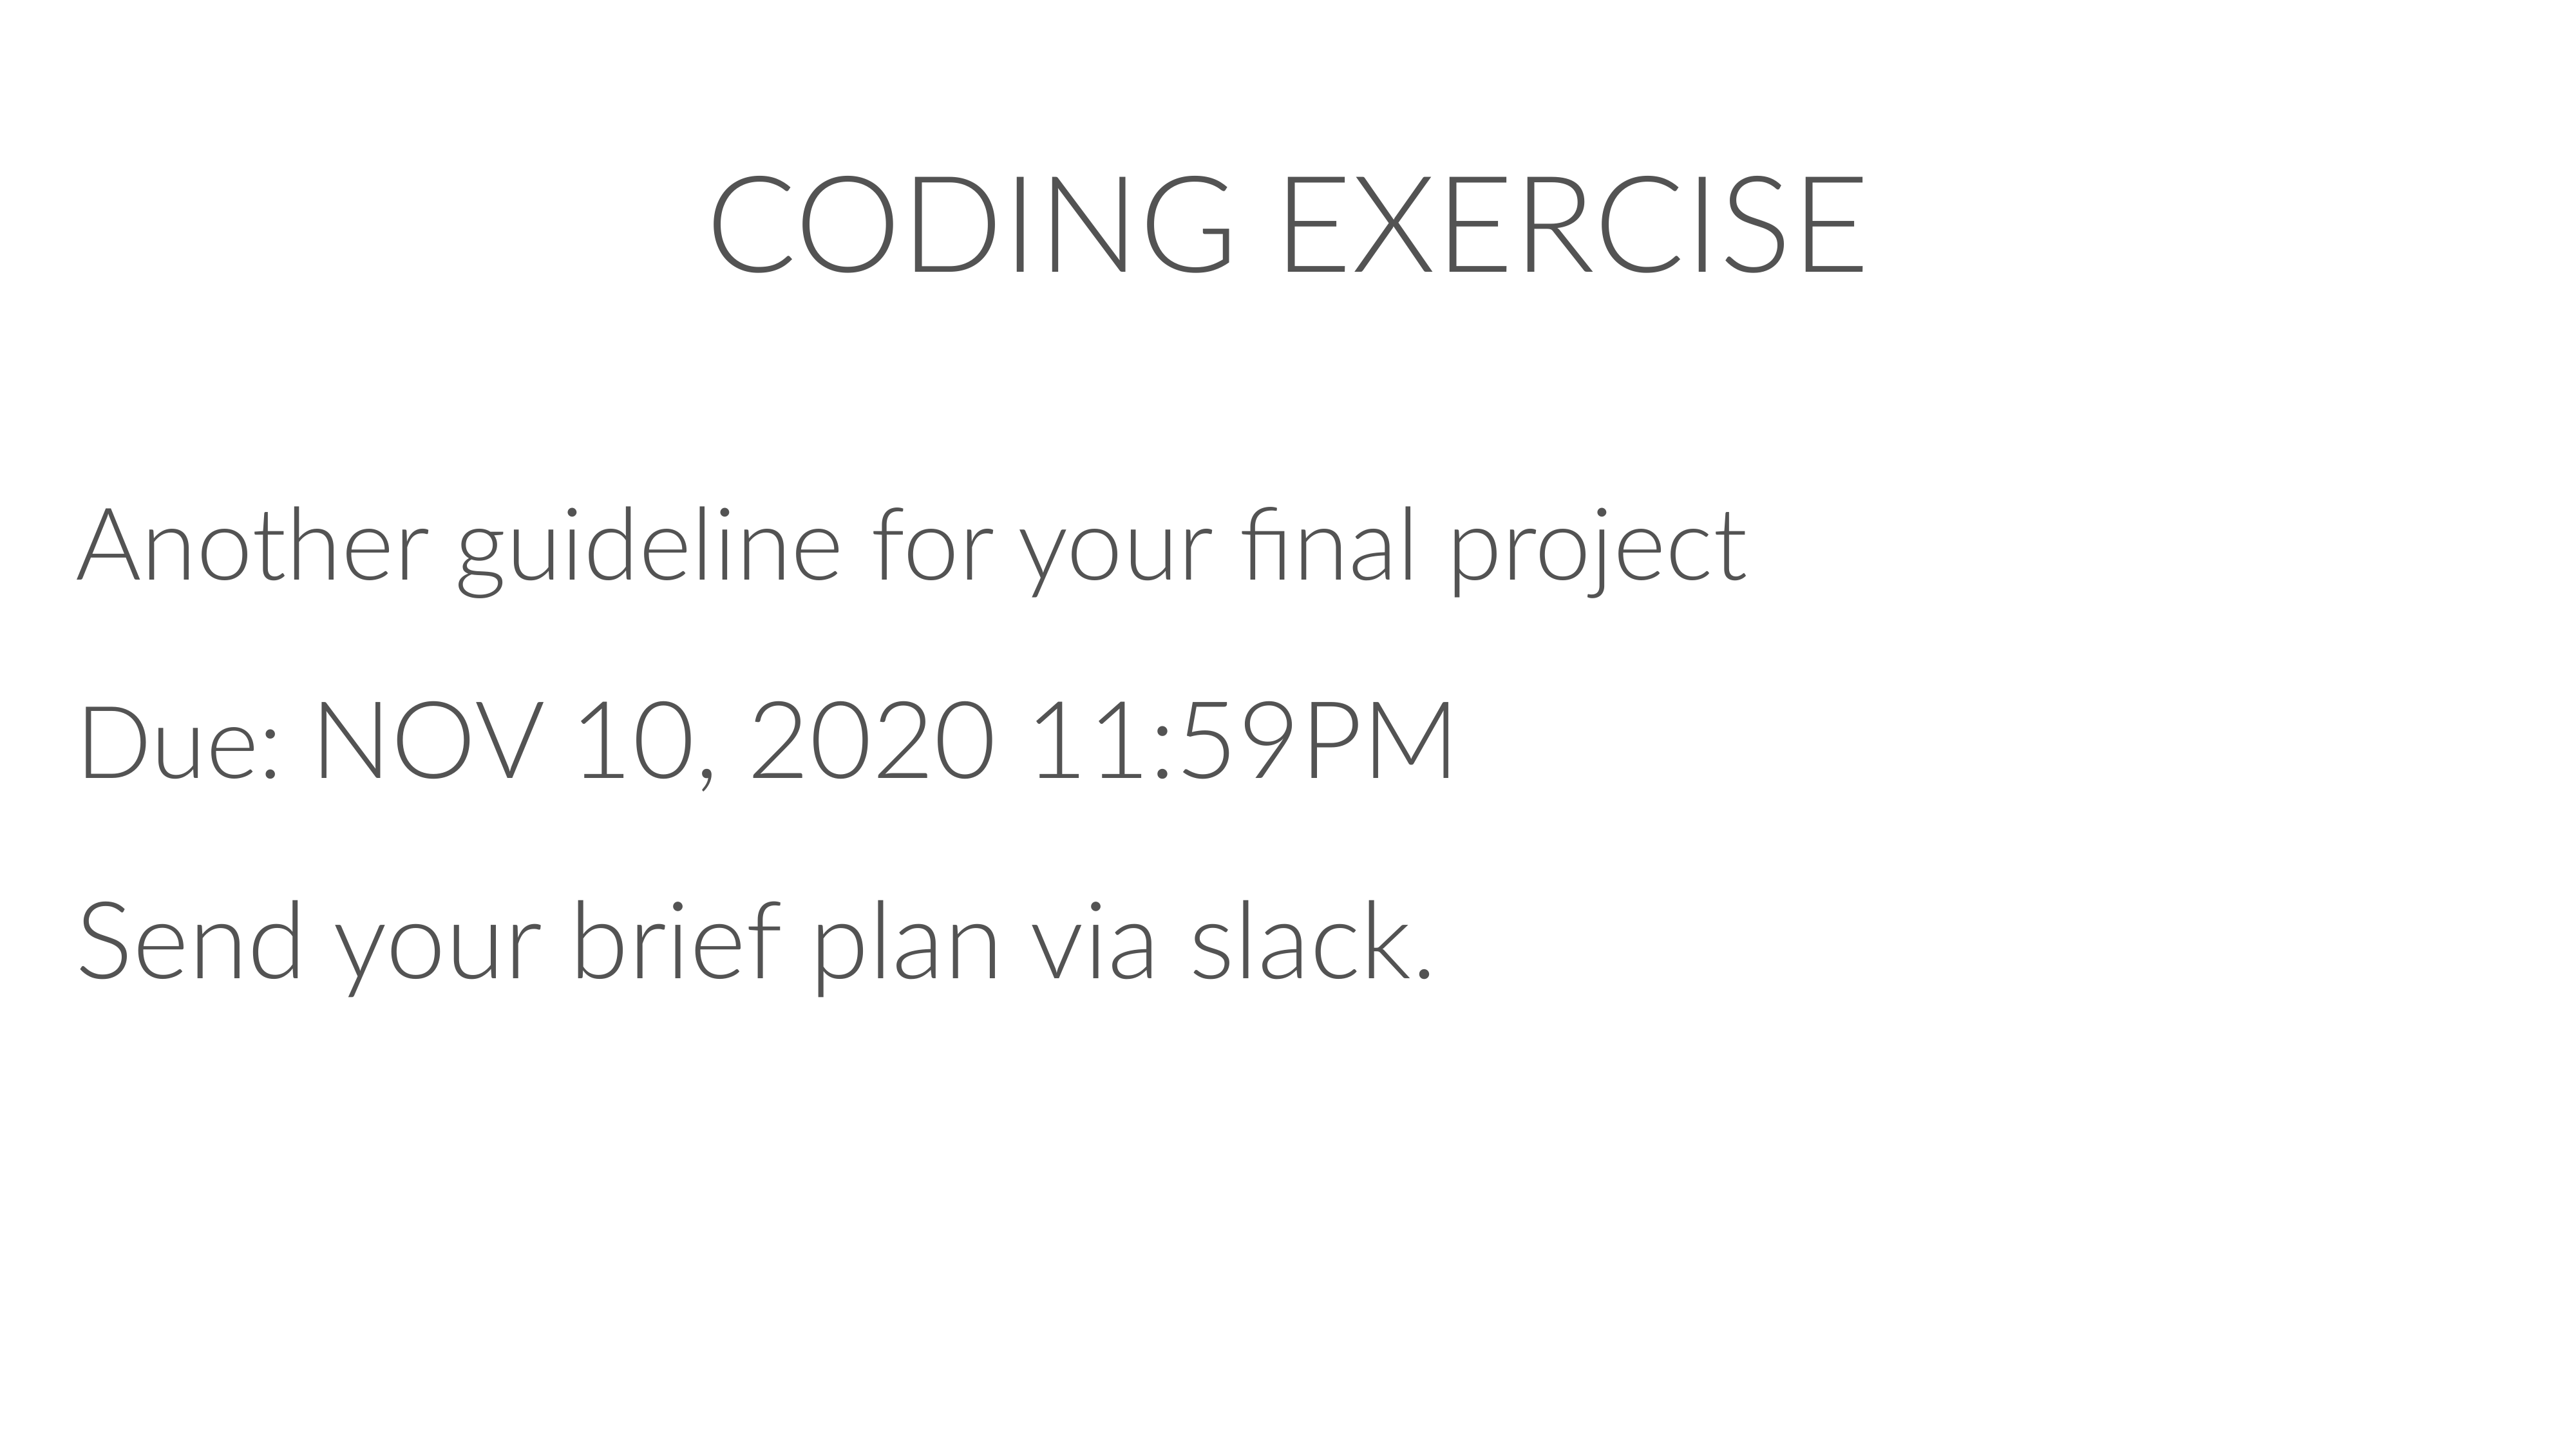

# Coding exercise
Another guideline for your final project
Due: NOV 10, 2020 11:59PM
Send your brief plan via slack.